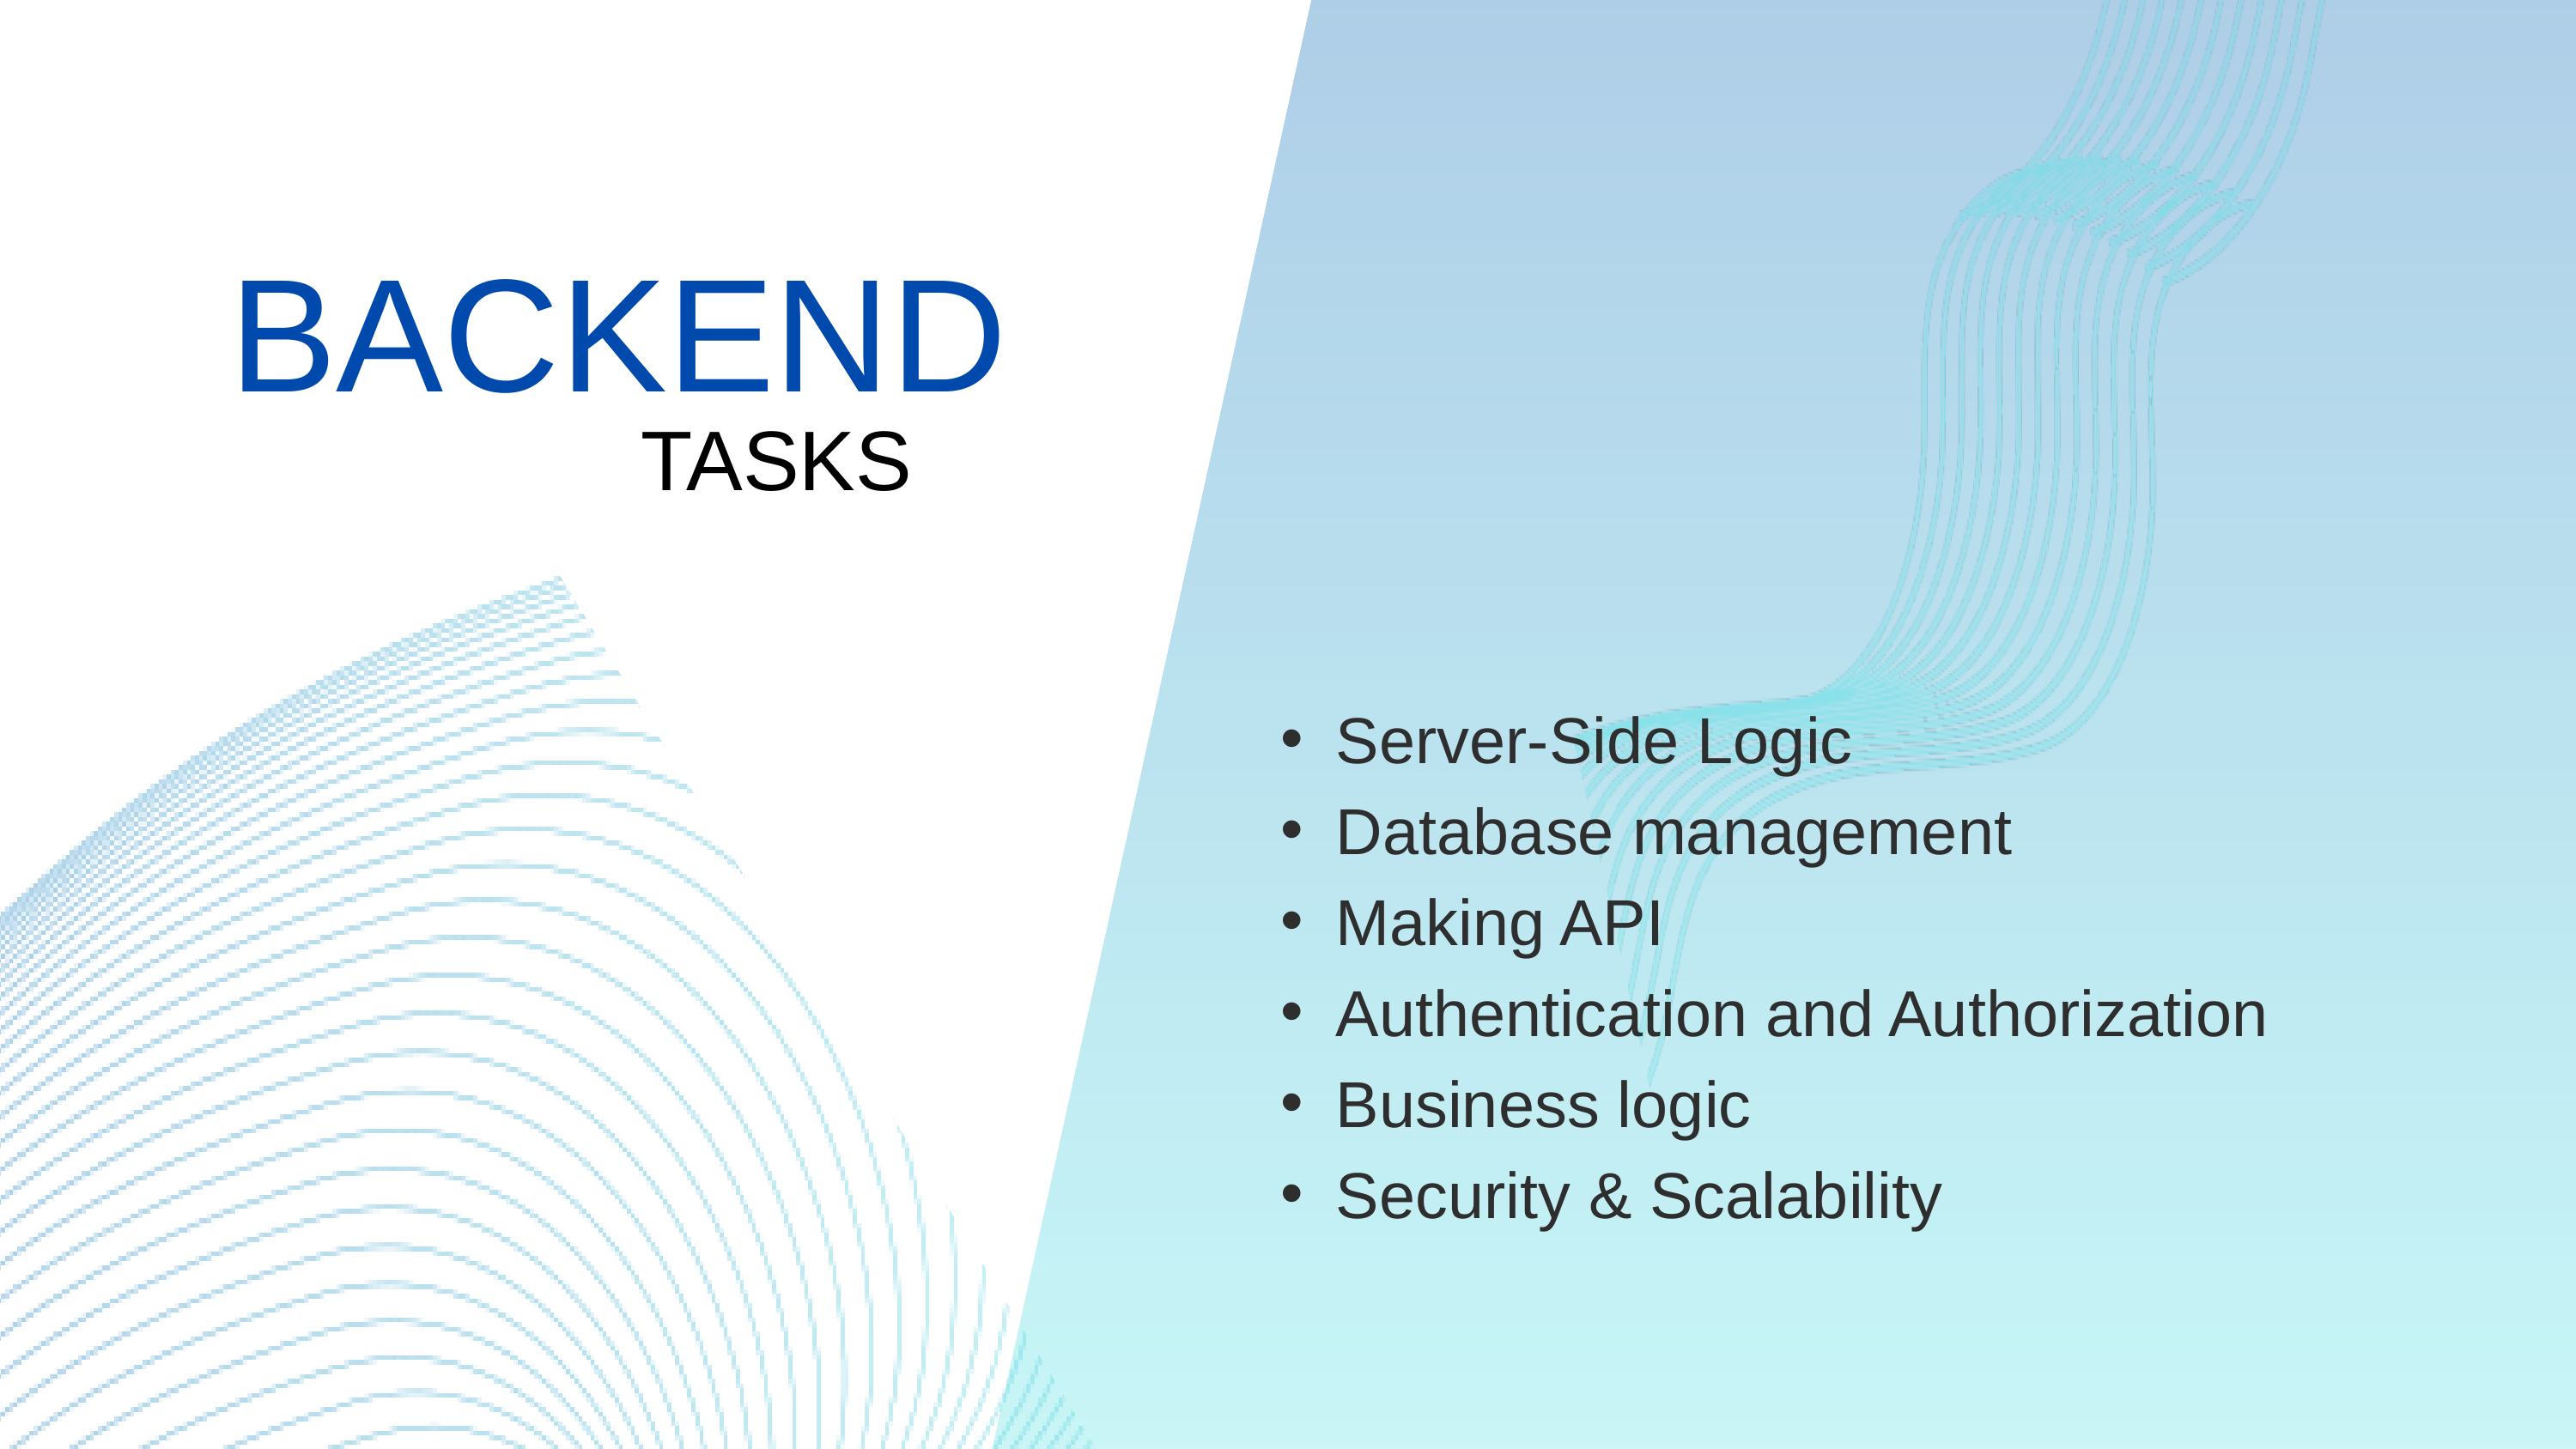

BACKEND
TASKS
Server-Side Logic
Database management
Making API
Authentication and Authorization
Business logic
Security & Scalability